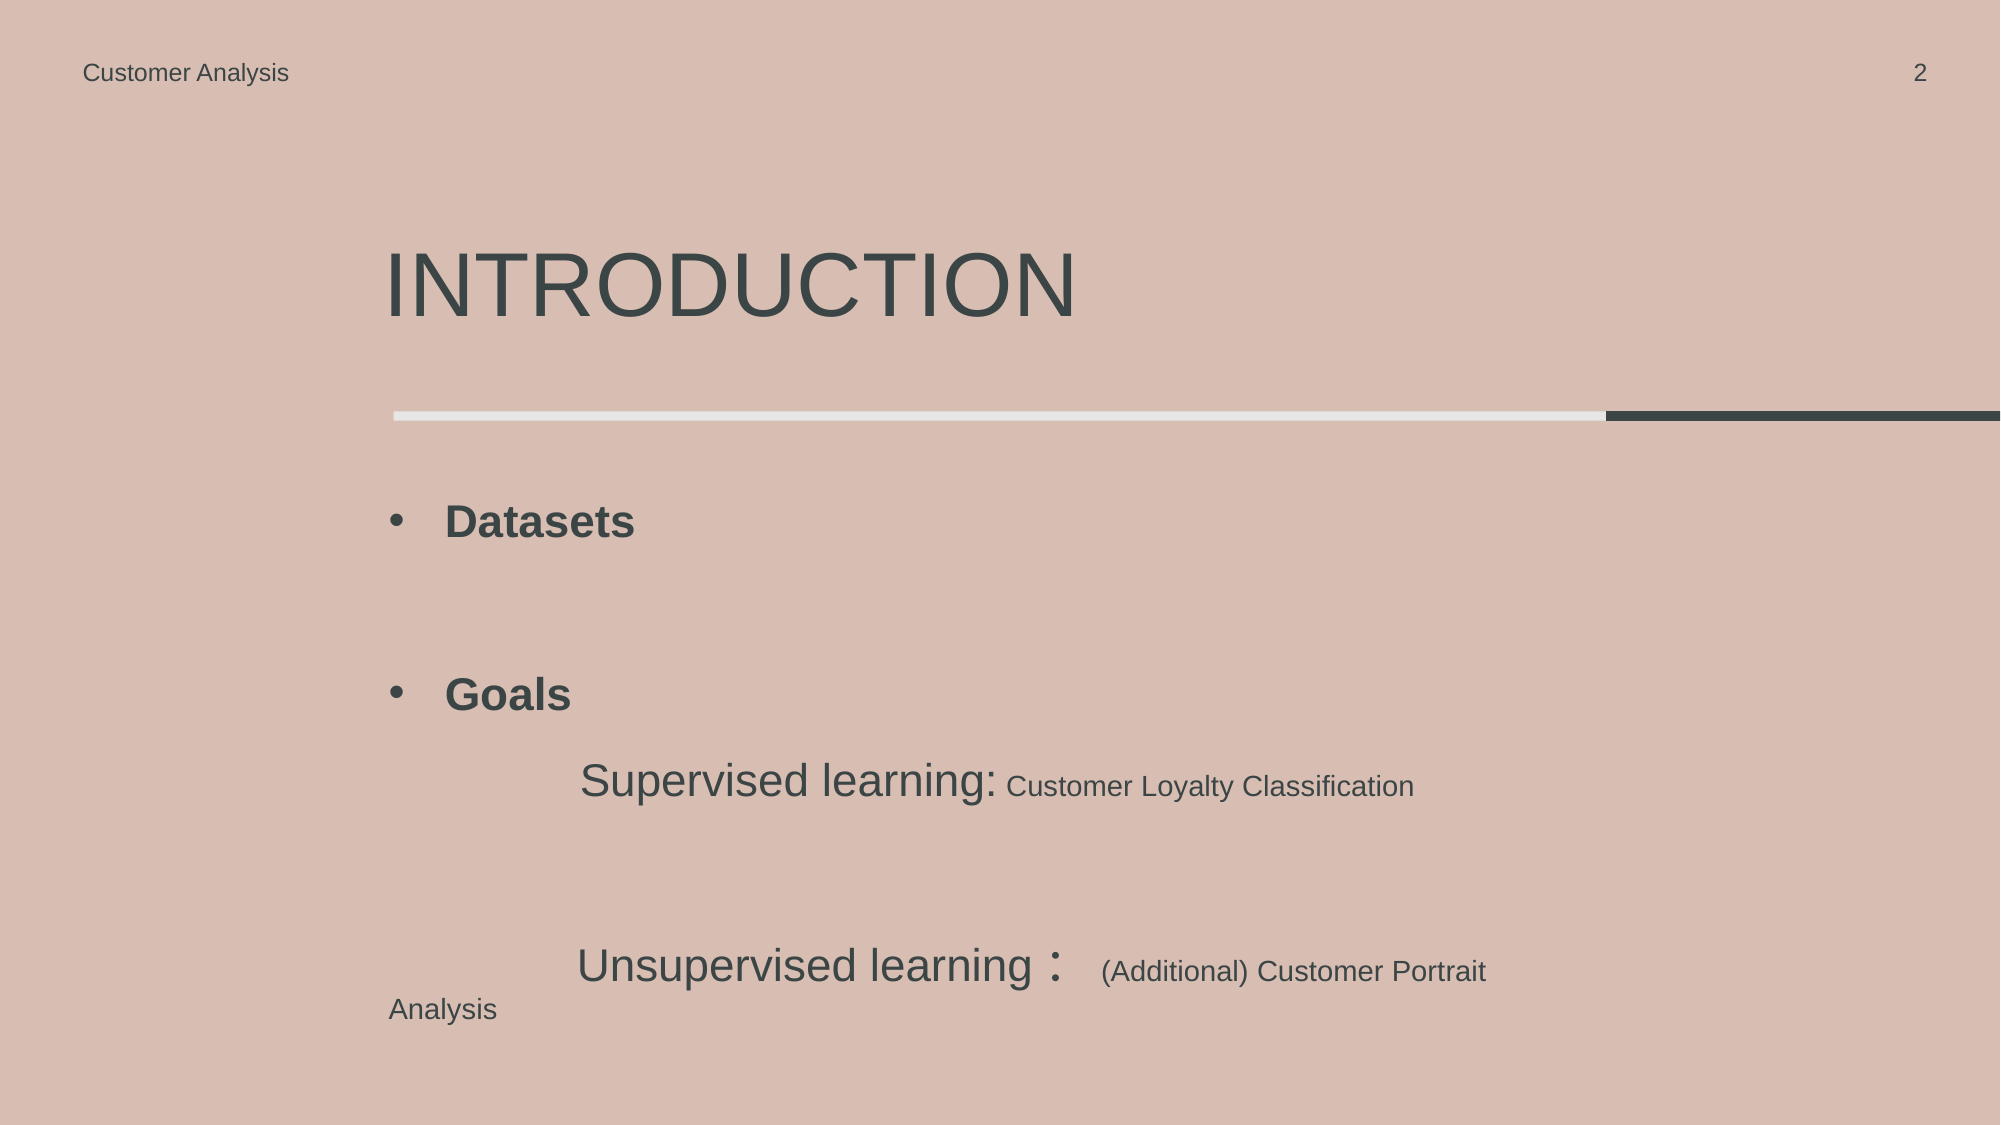

Customer Analysis
2
# Introduction
Datasets

Goals
Supervised learning: Customer Loyalty Classification

	   Unsupervised learning：(Additional) Customer Portrait Analysis